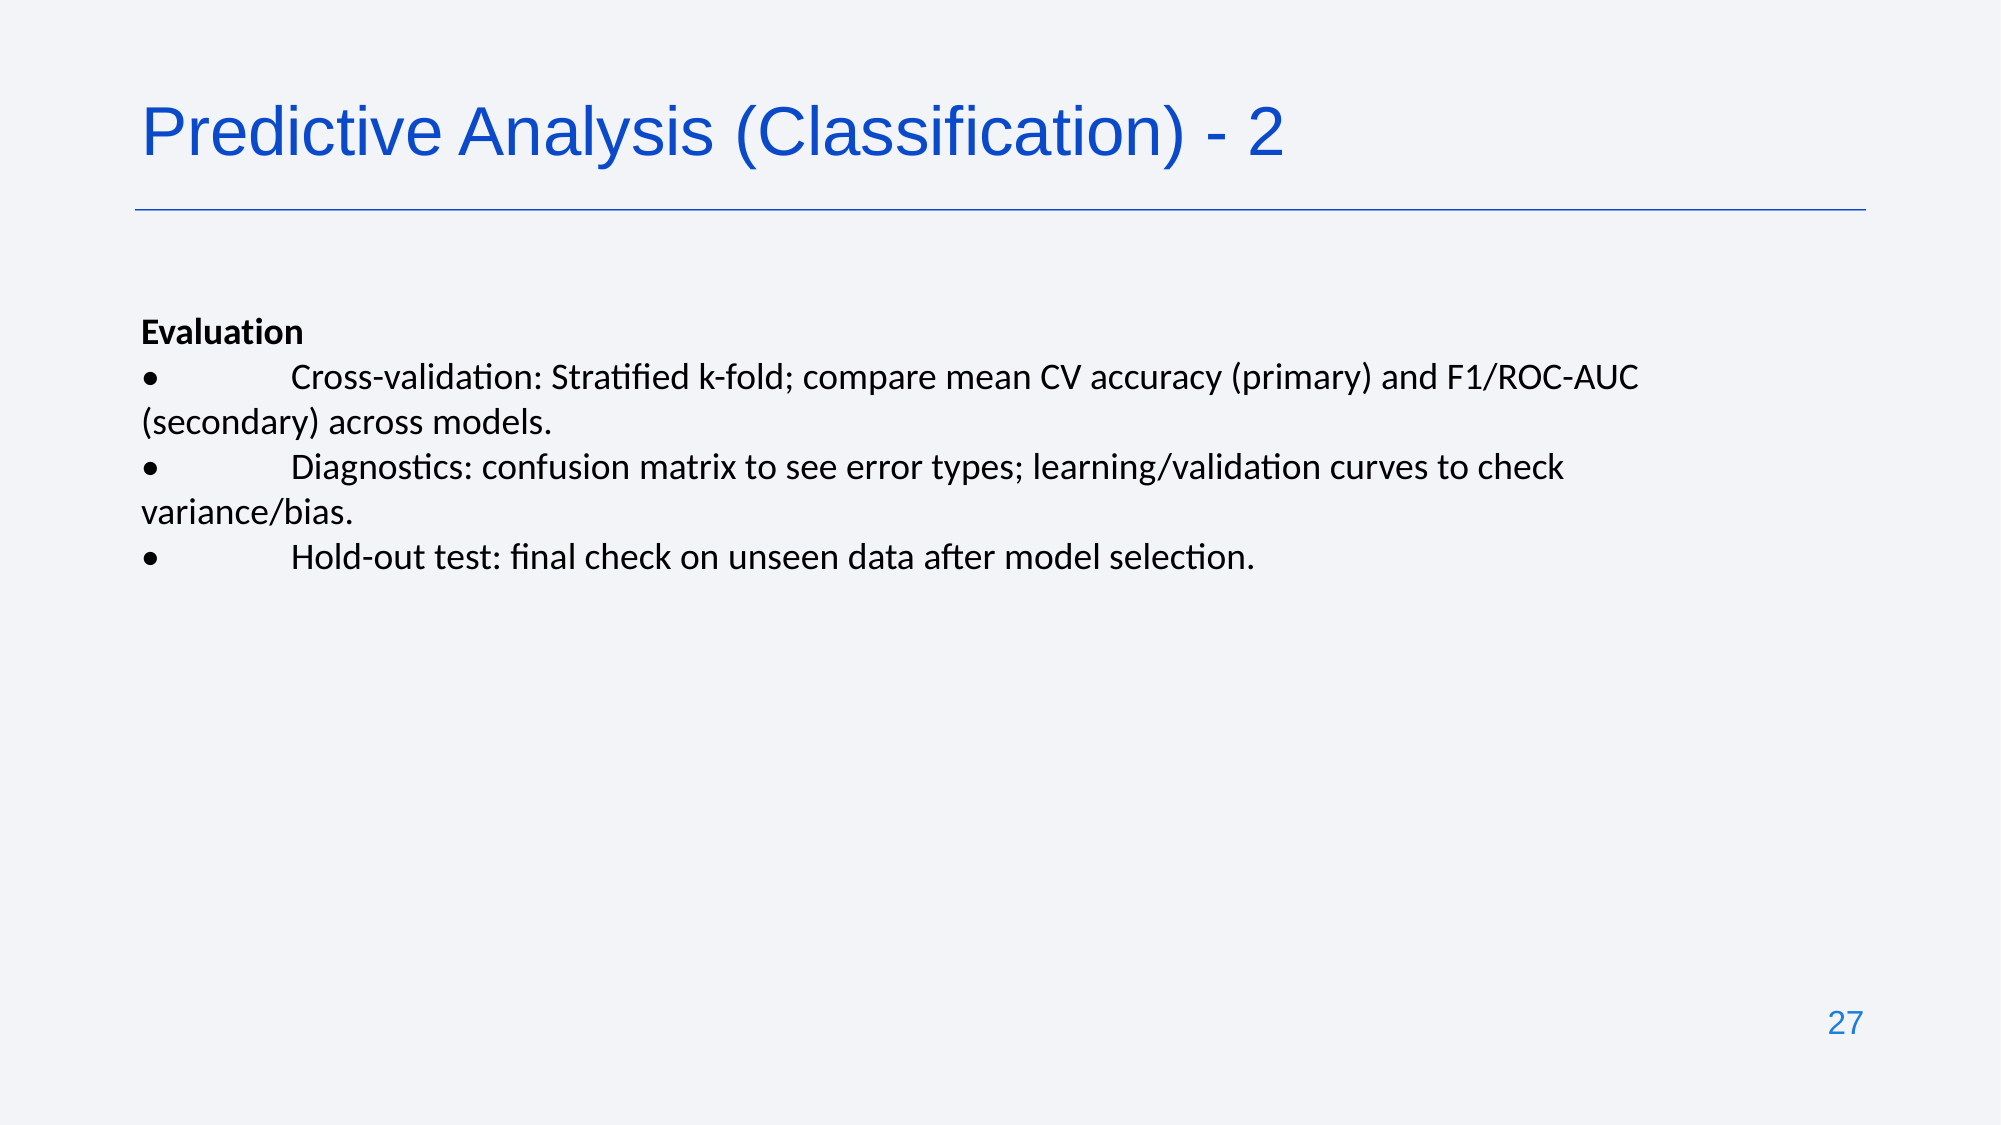

Predictive Analysis (Classification) - 2
Evaluation
•	Cross-validation: Stratified k-fold; compare mean CV accuracy (primary) and F1/ROC-AUC (secondary) across models.
•	Diagnostics: confusion matrix to see error types; learning/validation curves to check variance/bias.
•	Hold-out test: final check on unseen data after model selection.

27